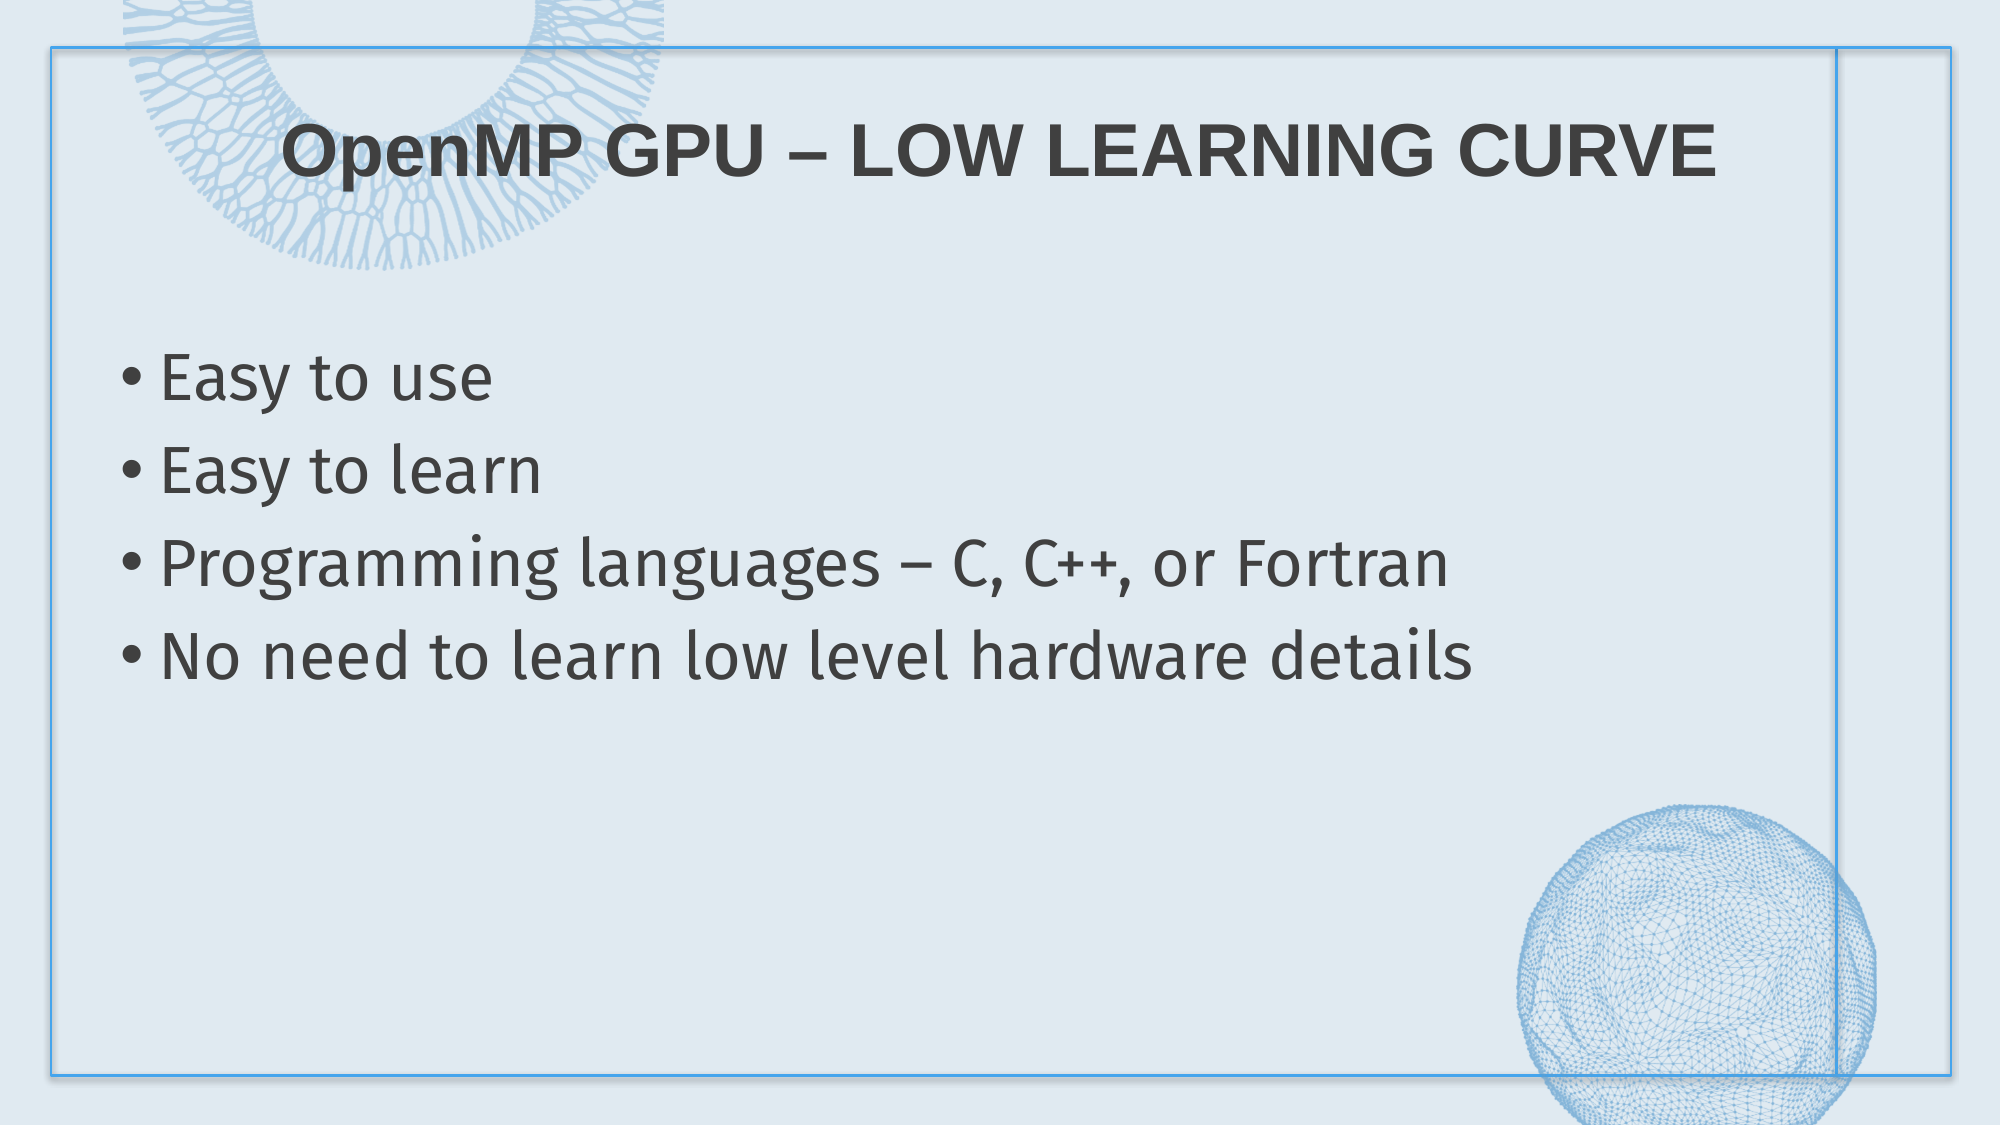

# OpenMP GPU – Low Learning Curve
Easy to use
Easy to learn
Programming languages – C, C++, or Fortran
No need to learn low level hardware details